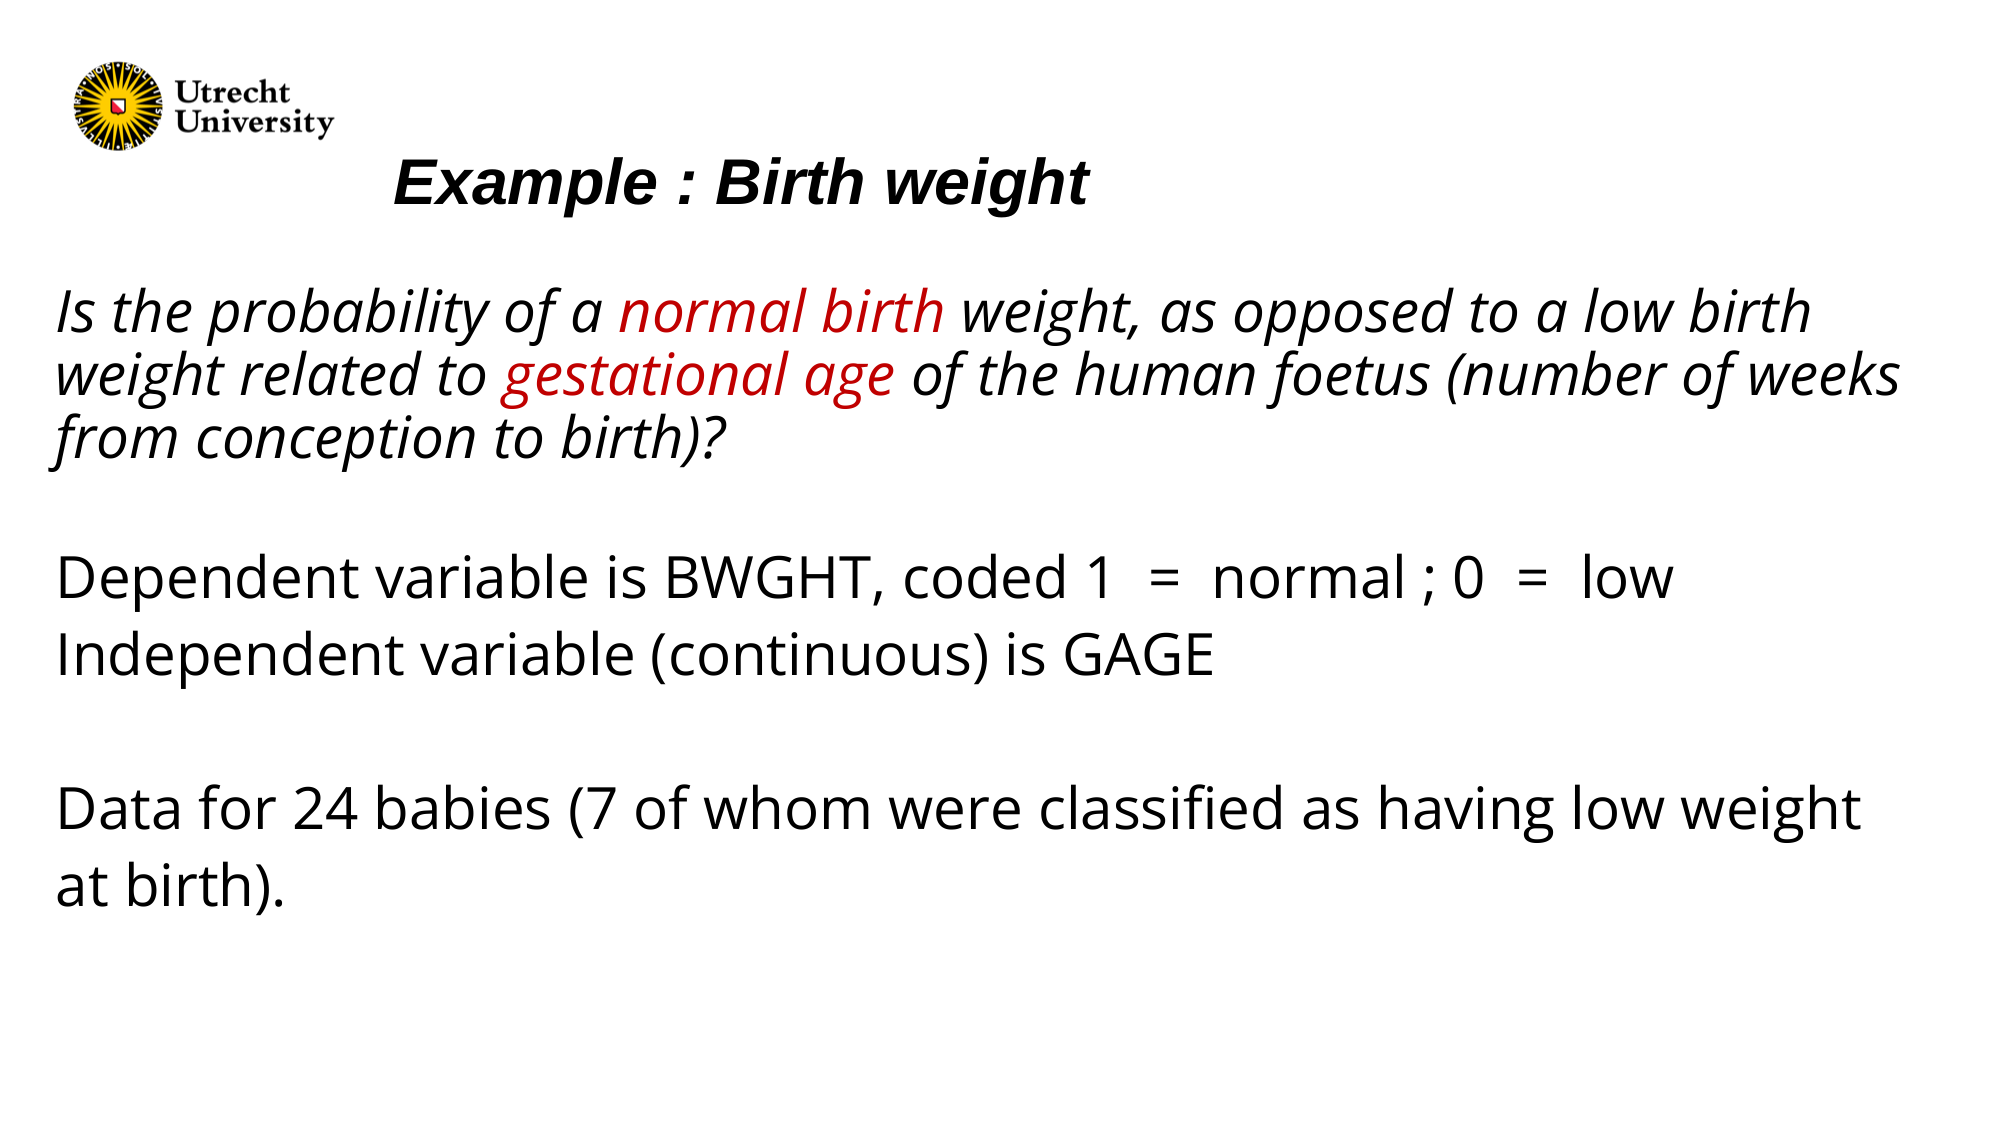

Example : Birth weight
Is the probability of a normal birth weight, as opposed to a low birth weight related to gestational age of the human foetus (number of weeks from conception to birth)?

Dependent variable is BWGHT, coded 1  =  normal ; 0  =  low
Independent variable (continuous) is GAGE

Data for 24 babies (7 of whom were classified as having low weight at birth).